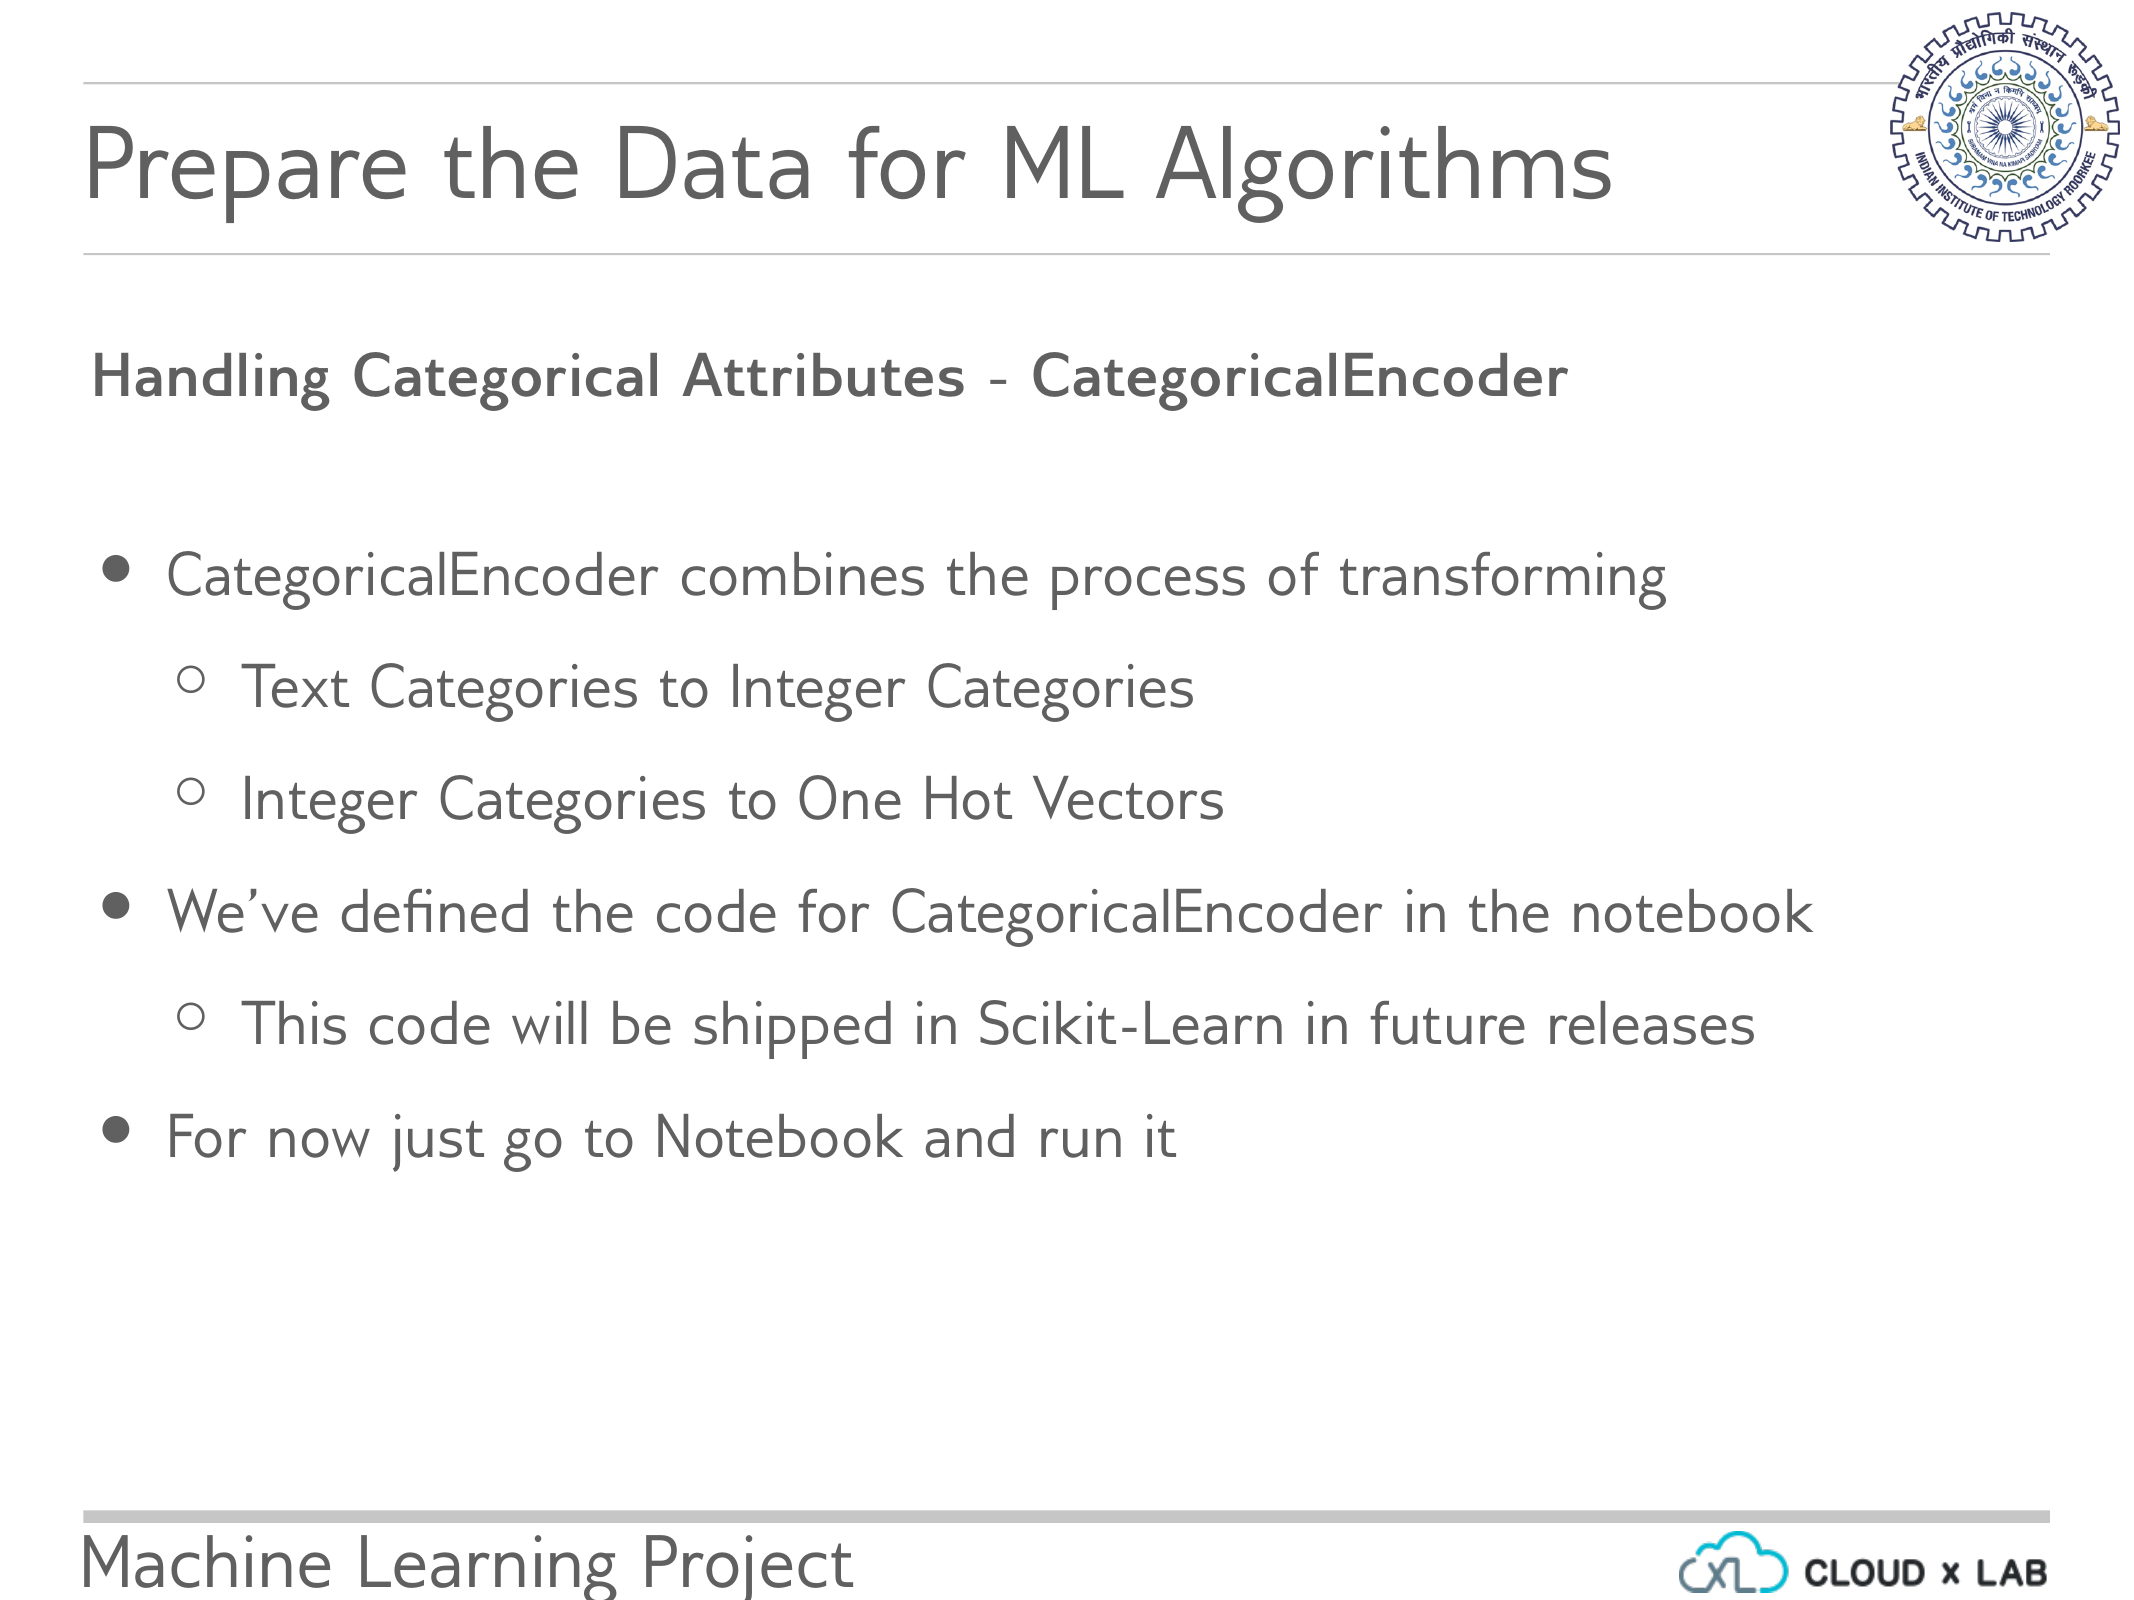

Prepare the Data for ML Algorithms
Handling Categorical Attributes - CategoricalEncoder

CategoricalEncoder combines the process of transforming
Text Categories to Integer Categories
Integer Categories to One Hot Vectors
We’ve defined the code for CategoricalEncoder in the notebook
This code will be shipped in Scikit-Learn in future releases
For now just go to Notebook and run it